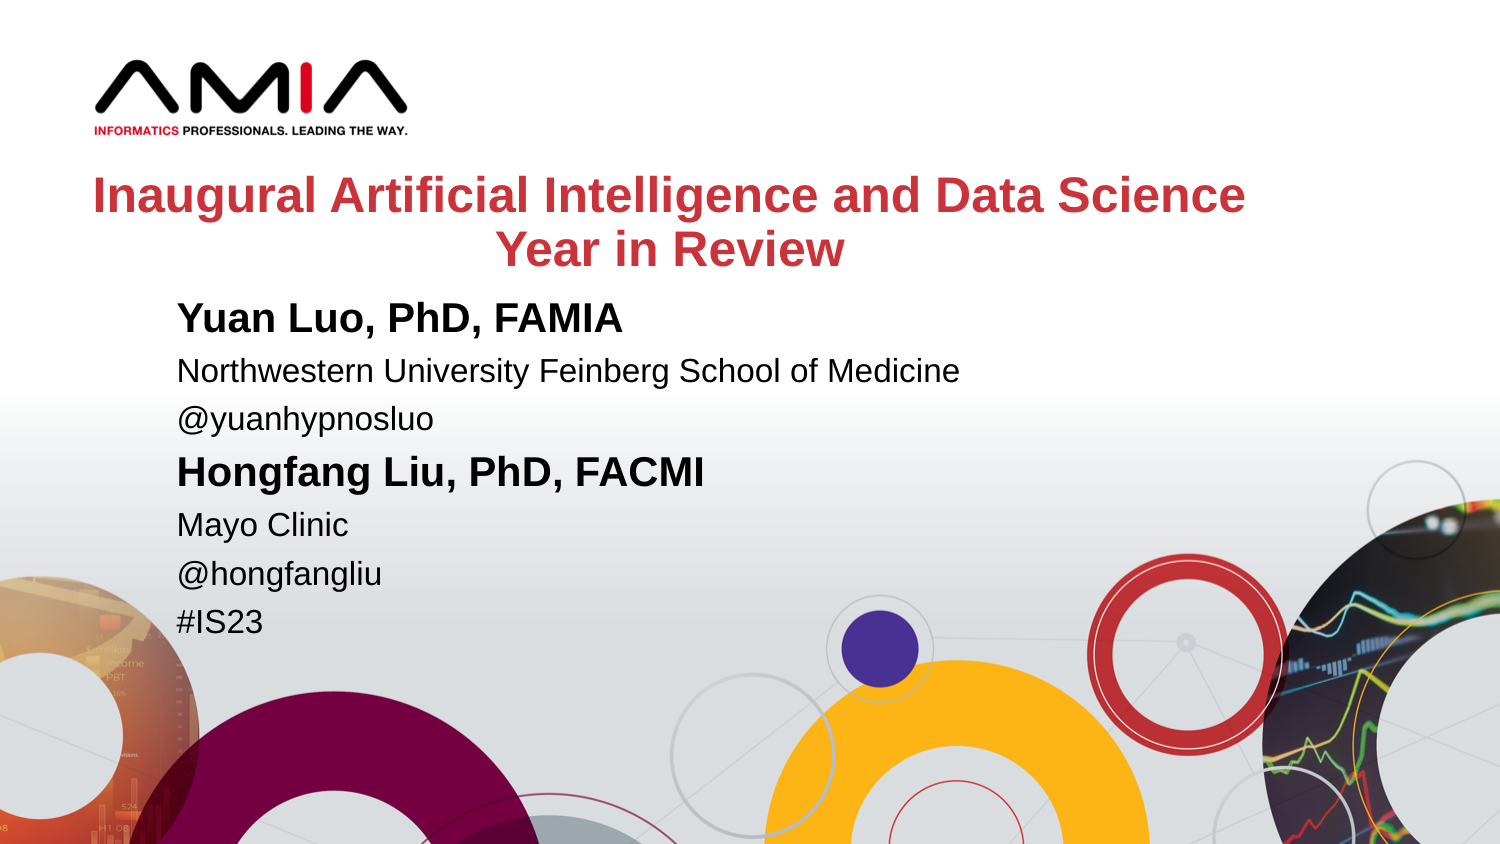

Inaugural Artificial Intelligence and Data Science Year in Review
Yuan Luo, PhD, FAMIA
Northwestern University Feinberg School of Medicine
@yuanhypnosluo
Hongfang Liu, PhD, FACMI
Mayo Clinic
@hongfangliu
#IS23